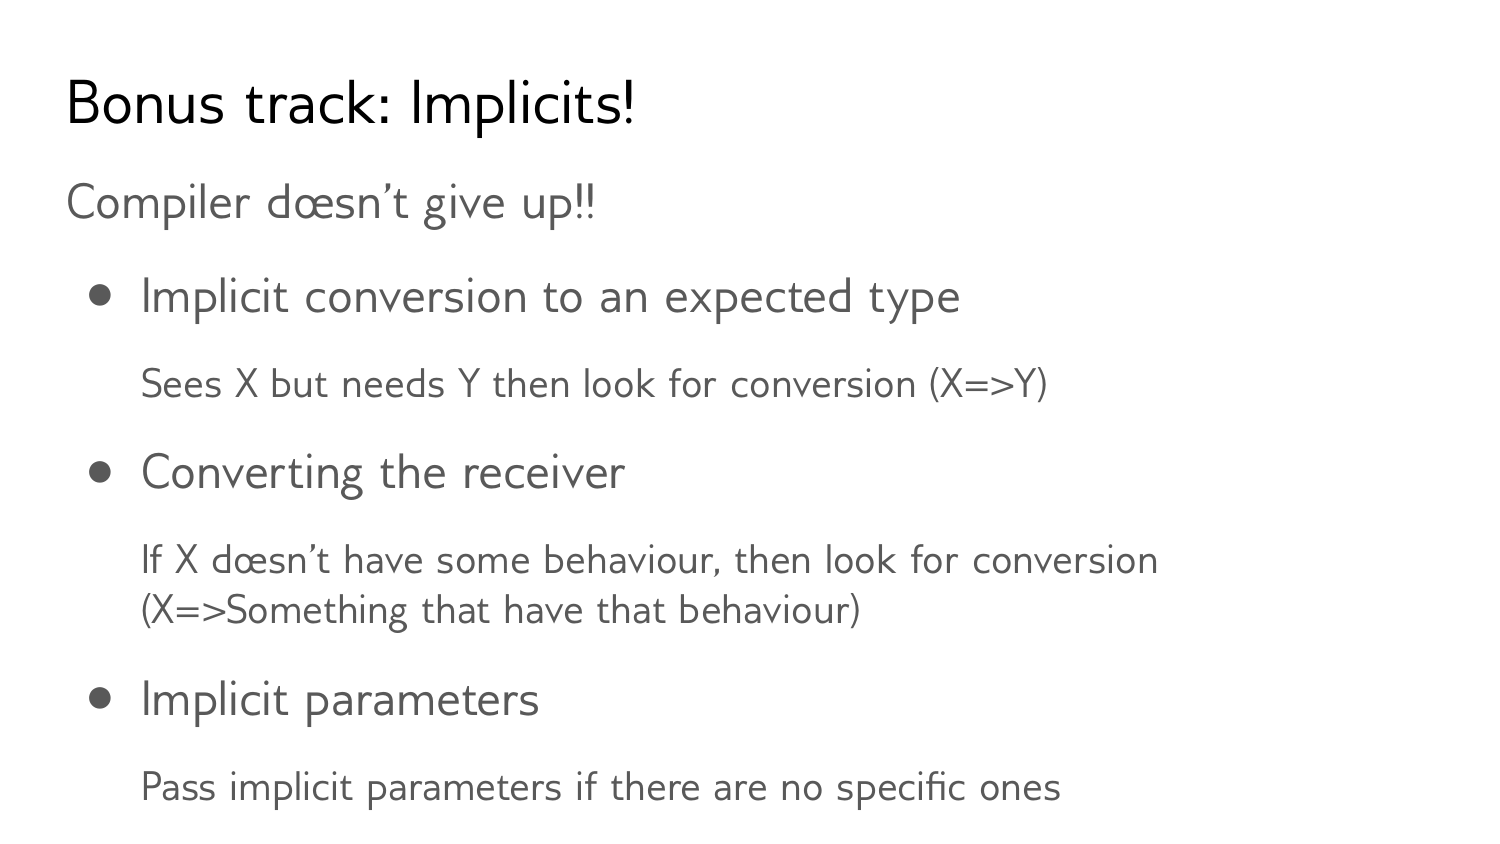

# Bonus track: Implicits!
Compiler doesn’t give up!!
Implicit conversion to an expected type
Sees X but needs Y then look for conversion (X=>Y)
Converting the receiver
If X doesn’t have some behaviour, then look for conversion (X=>Something that have that behaviour)
Implicit parameters
Pass implicit parameters if there are no specific ones